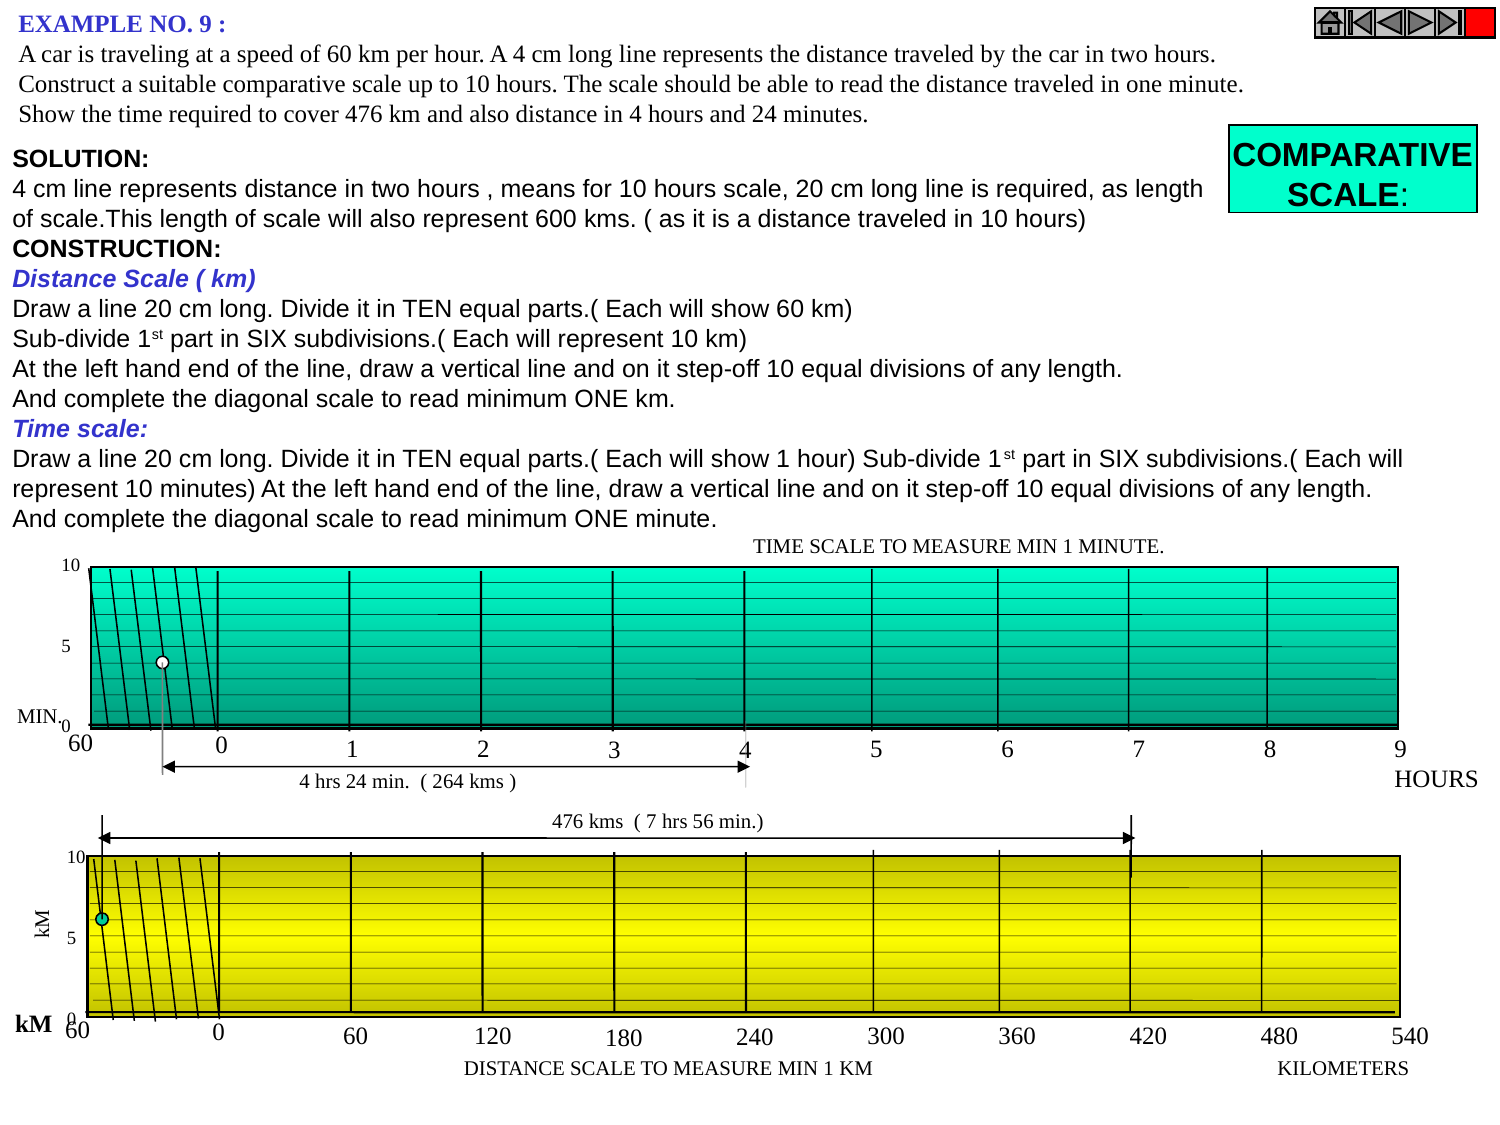

EXAMPLE NO. 9 :
A car is traveling at a speed of 60 km per hour. A 4 cm long line represents the distance traveled by the car in two hours.
Construct a suitable comparative scale up to 10 hours. The scale should be able to read the distance traveled in one minute.
Show the time required to cover 476 km and also distance in 4 hours and 24 minutes.

COMPARATIVE
SCALE:
SOLUTION:
4 cm line represents distance in two hours , means for 10 hours scale, 20 cm long line is required, as length
of scale.This length of scale will also represent 600 kms. ( as it is a distance traveled in 10 hours)
CONSTRUCTION:
Distance Scale ( km)
Draw a line 20 cm long. Divide it in TEN equal parts.( Each will show 60 km)
Sub-divide 1st part in SIX subdivisions.( Each will represent 10 km)
At the left hand end of the line, draw a vertical line and on it step-off 10 equal divisions of any length.
And complete the diagonal scale to read minimum ONE km.
Time scale:
Draw a line 20 cm long. Divide it in TEN equal parts.( Each will show 1 hour) Sub-divide 1st part in SIX subdivisions.( Each will
represent 10 minutes) At the left hand end of the line, draw a vertical line and on it step-off 10 equal divisions of any length.
And complete the diagonal scale to read minimum ONE minute.
TIME SCALE TO MEASURE MIN 1 MINUTE.
10

5

0

MIN.
60
0

1
2
5
6
7
8
9 HOURS
4
3

4 hrs 24 min.  ( 264 kms )

476 kms  ( 7 hrs 56 min.)

10

5

0

60
0

60
120
300
360
420
480
540
240
180

kM

kM
DISTANCE SCALE TO MEASURE MIN 1 KM
KILOMETERS